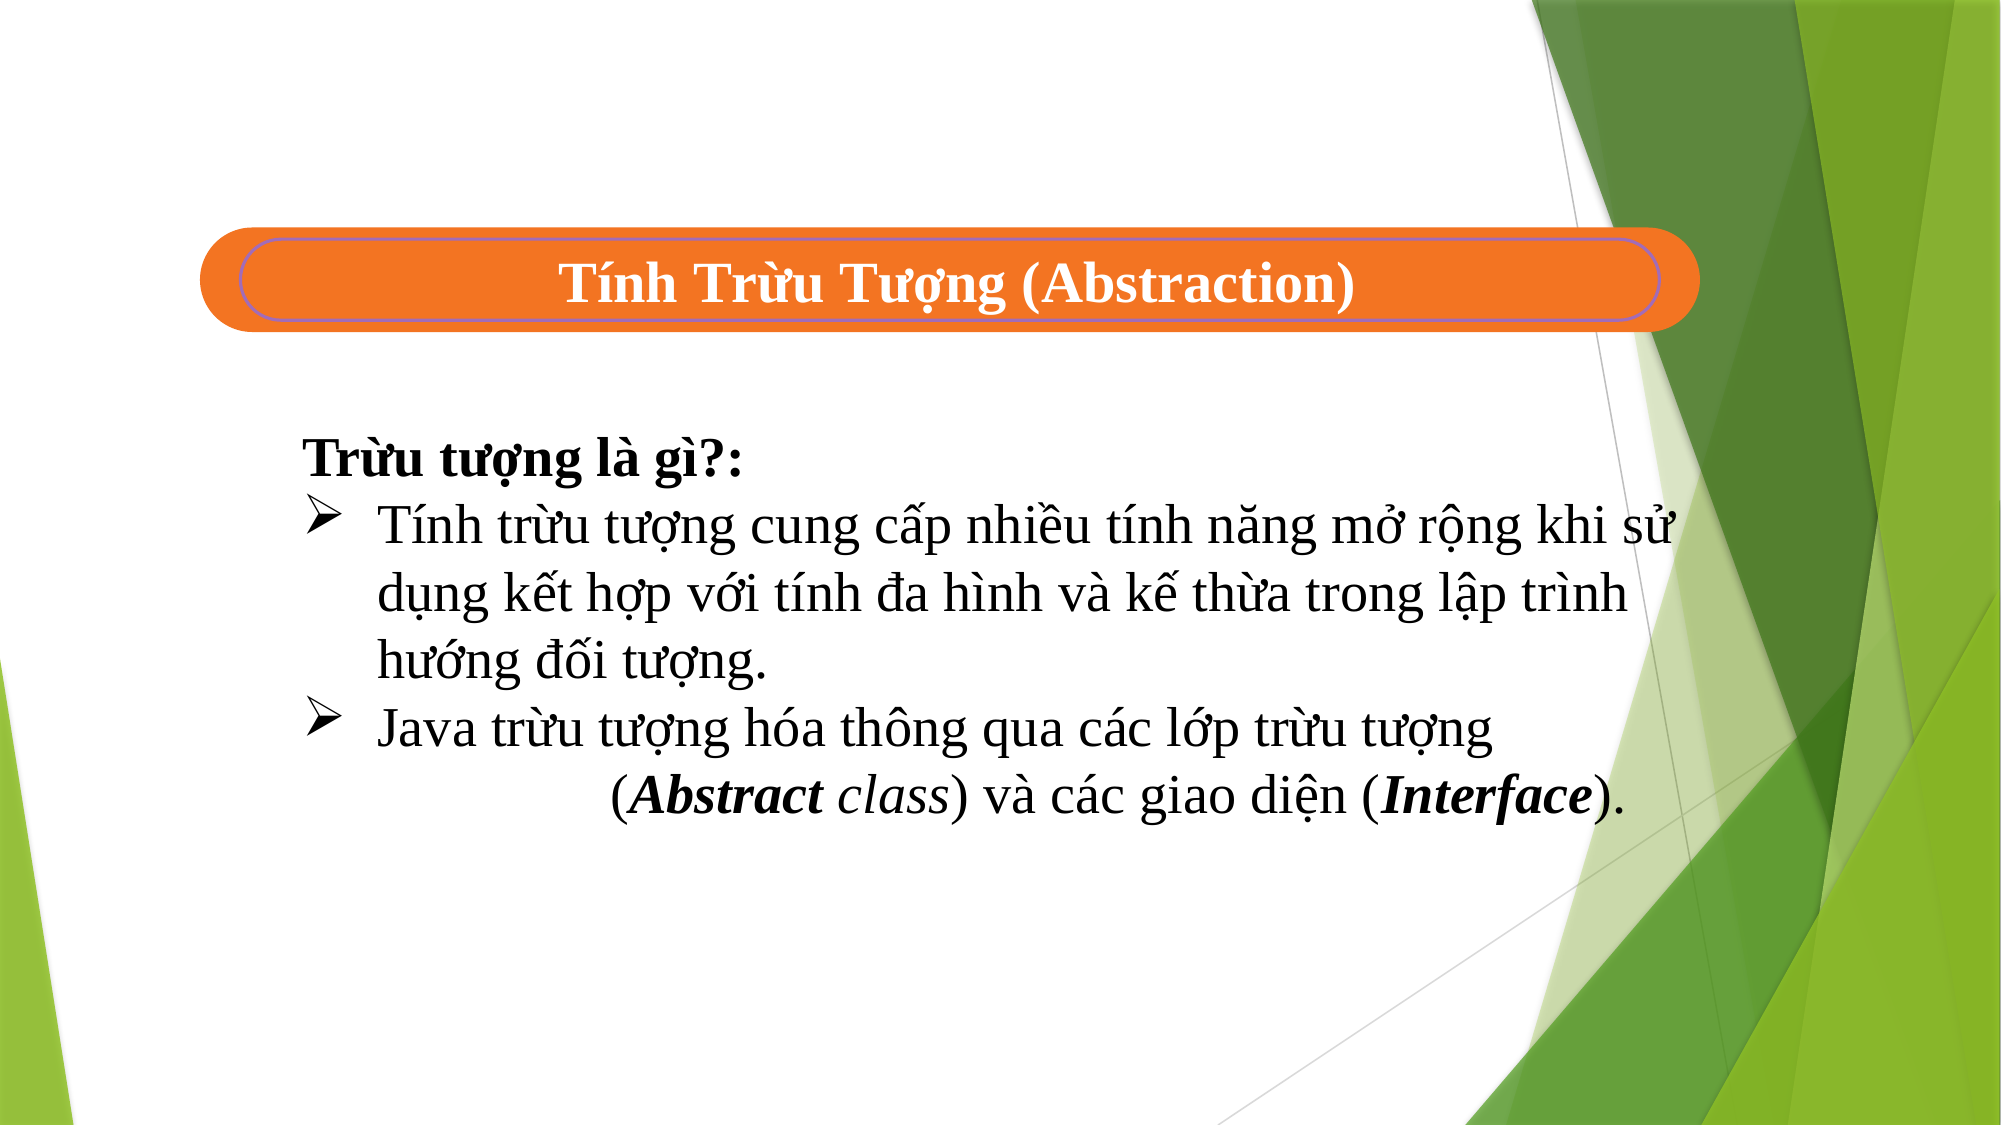

Tính Trừu Tượng (Abstraction)
Trừu tượng là gì?:
Tính trừu tượng cung cấp nhiều tính năng mở rộng khi sử dụng kết hợp với tính đa hình và kế thừa trong lập trình hướng đối tượng.
Java trừu tượng hóa thông qua các lớp trừu tượng
	(Abstract class) và các giao diện (Interface).